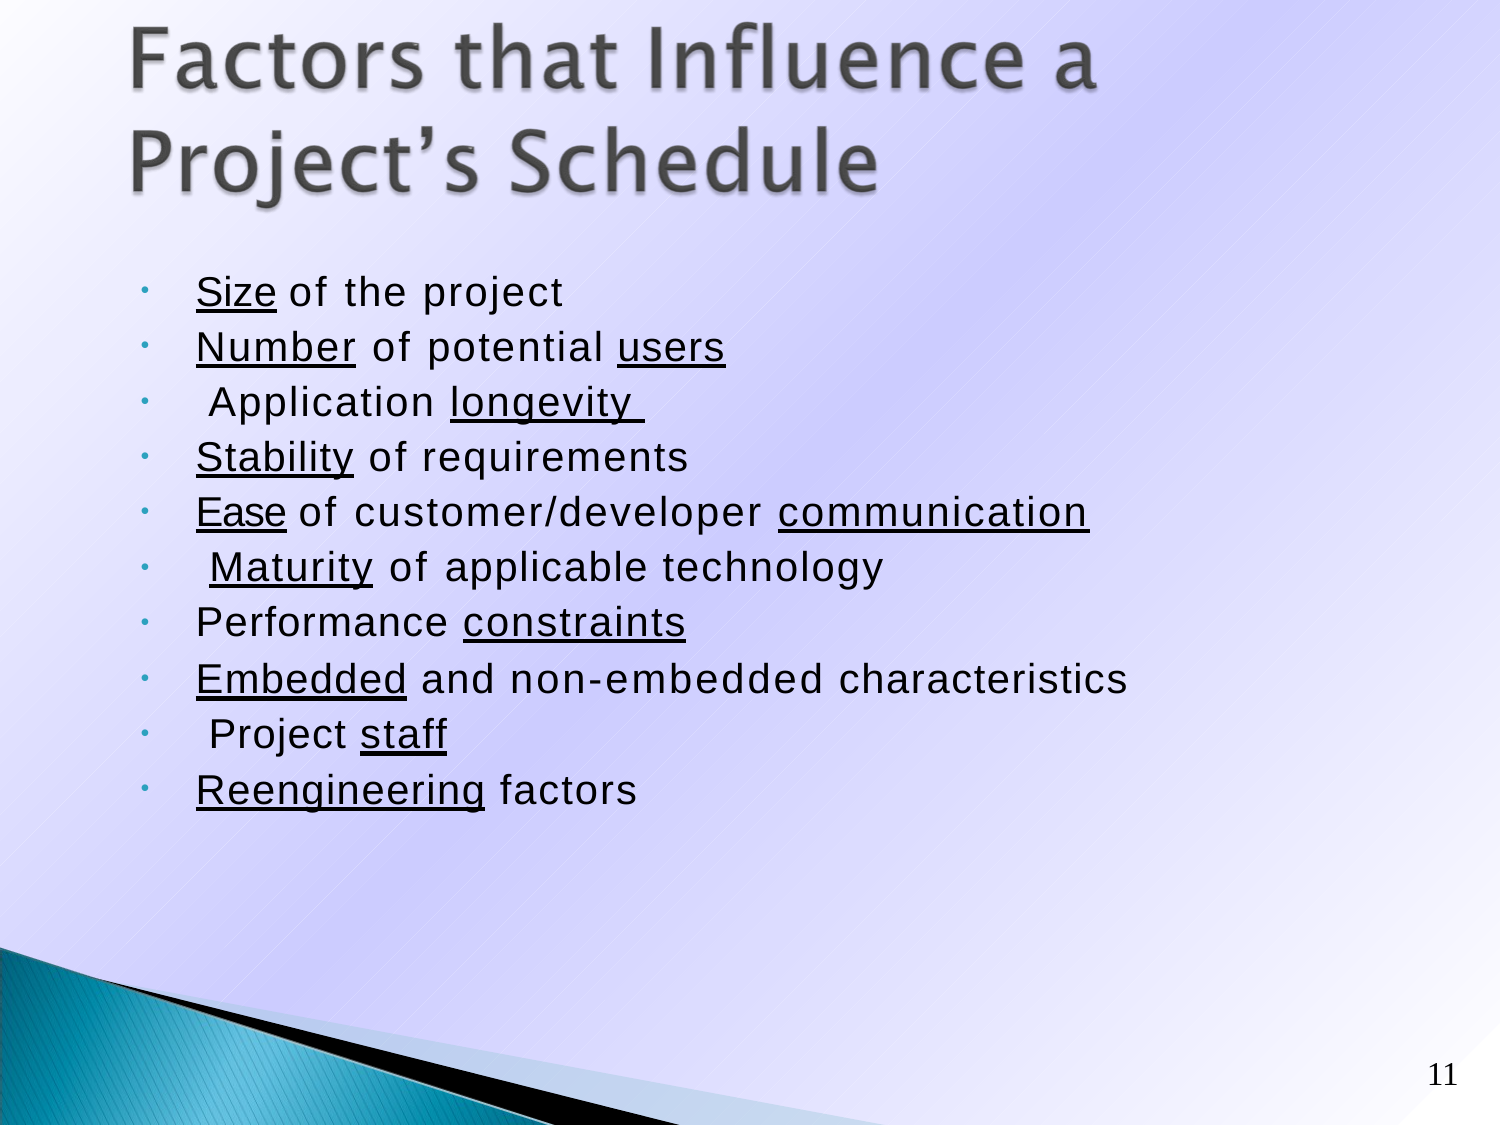

# Size of the project  Number of potential users  Application longevity  Stability of requirements
Ease of customer/developer communication  Maturity of applicable technology  Performance constraints
•
•
•
•
•
•
•
•
•
•
Embedded and non-embedded characteristics  Project staff
Reengineering factors
11